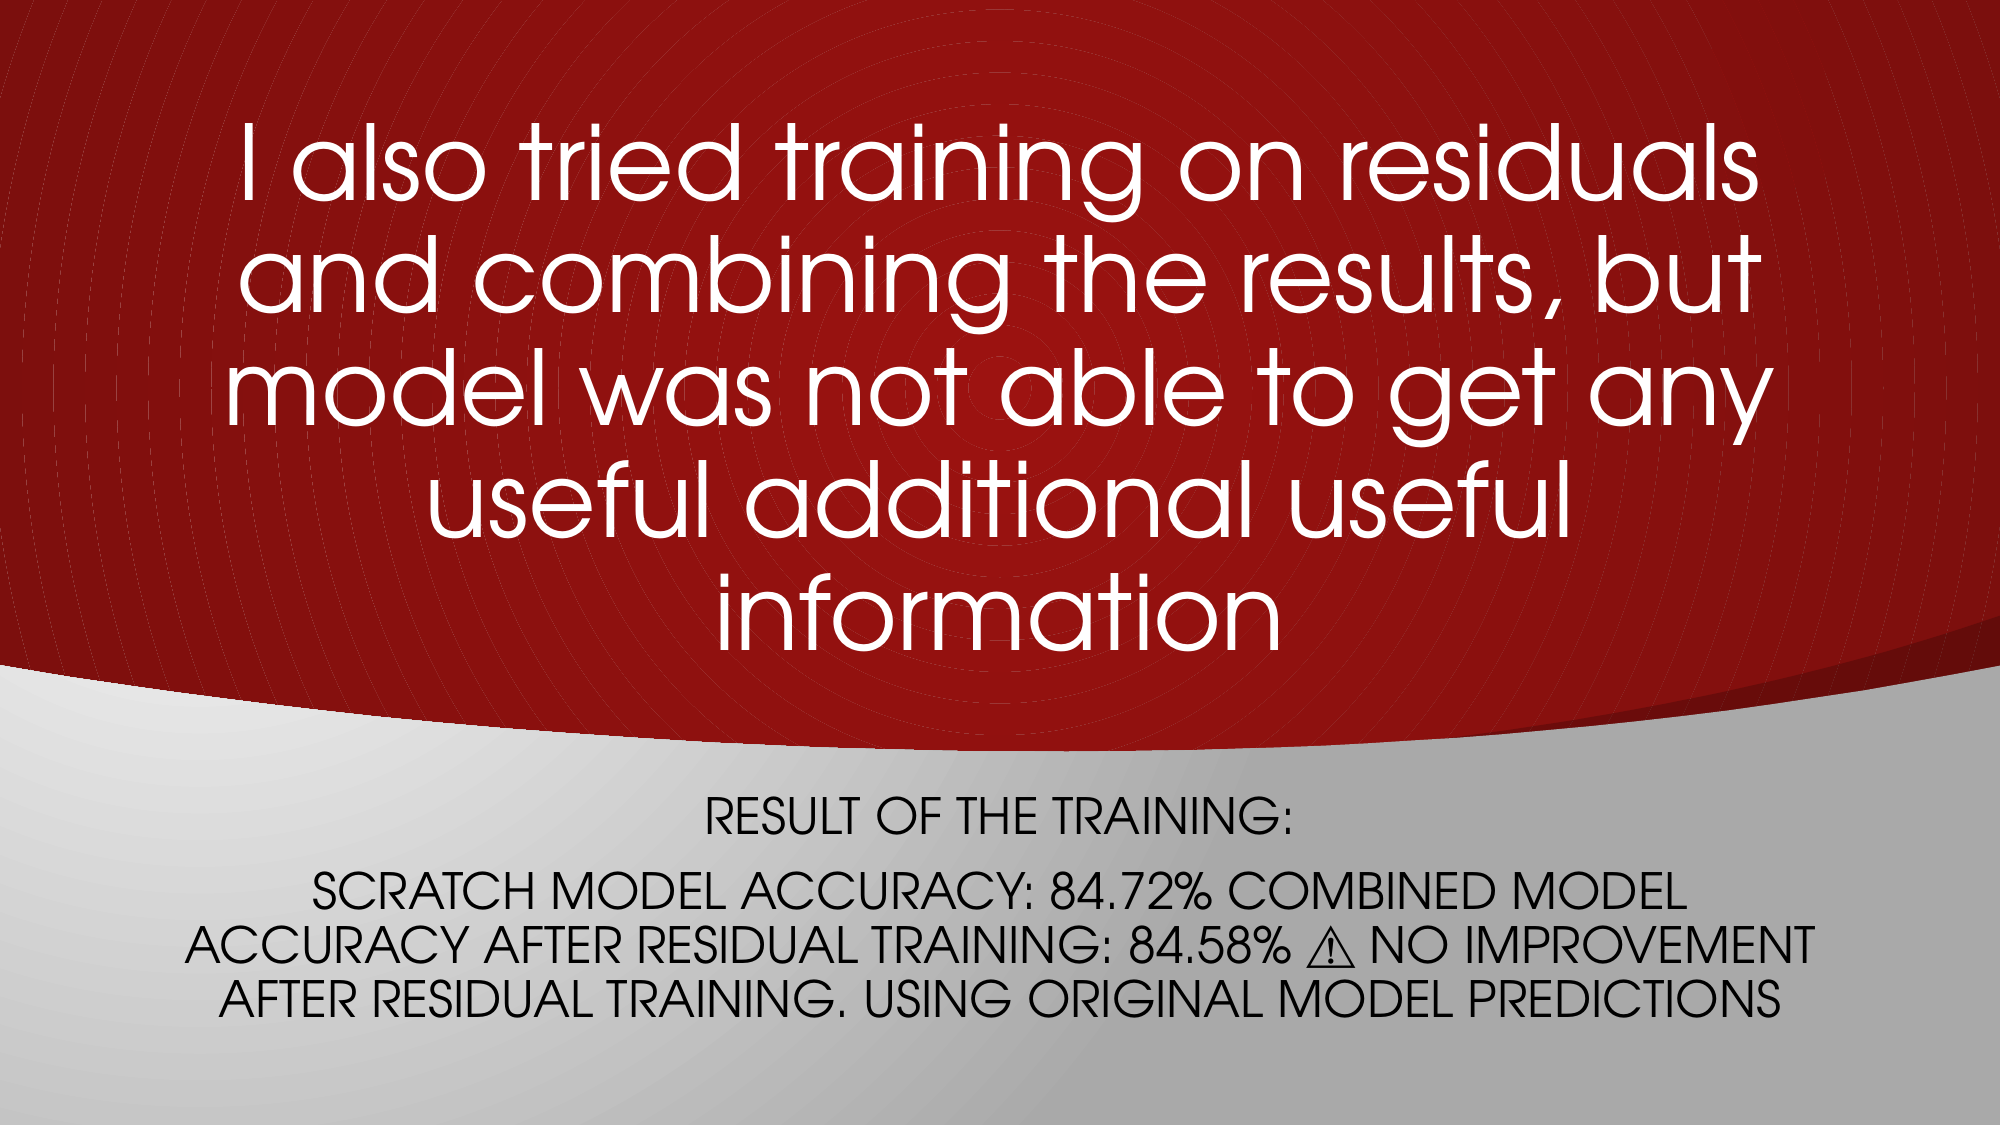

# I also tried training on residuals and combining the results, but model was not able to get any useful additional useful information

Result of the training:
Scratch Model Accuracy: 84.72% Combined Model Accuracy after Residual Training: 84.58% ⚠️ No improvement after residual training. Using original model predictions